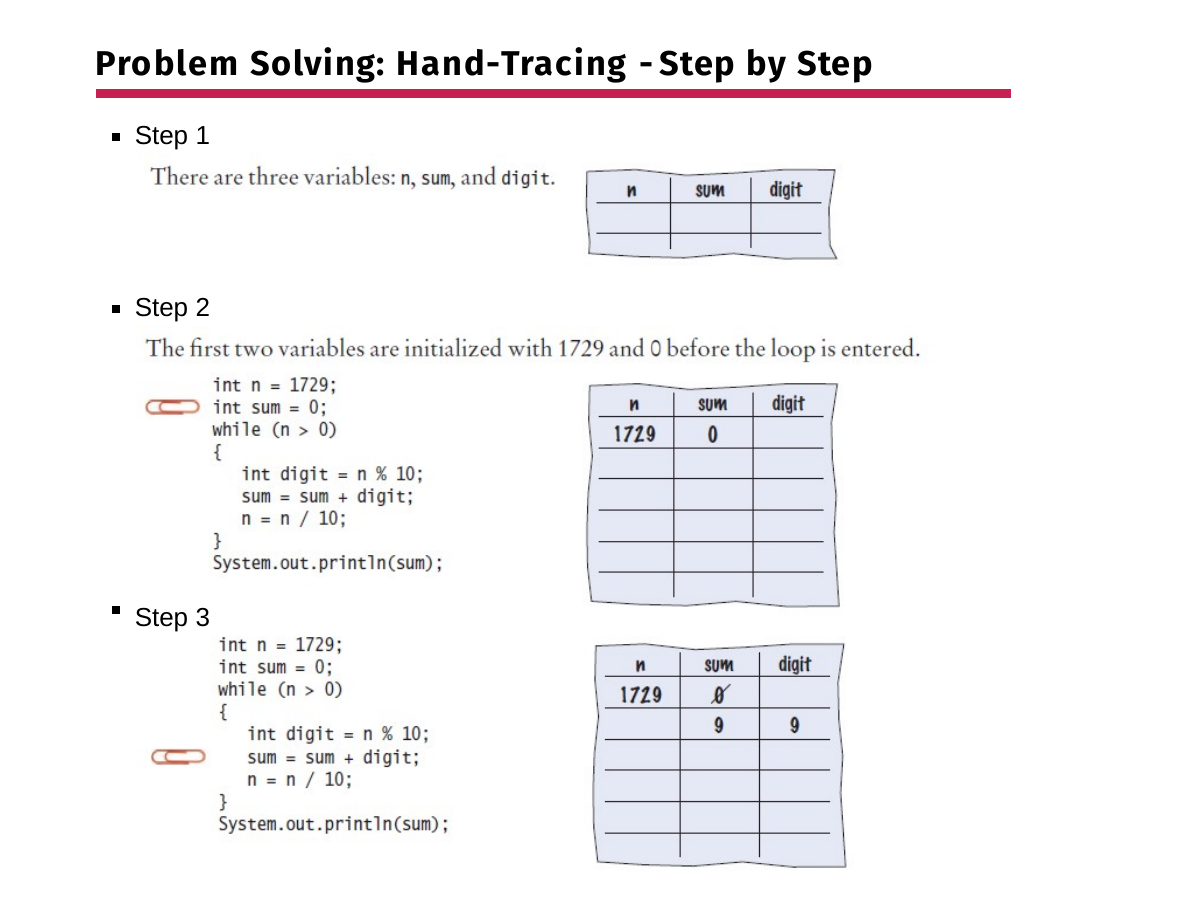

# Problem Solving: Hand-Tracing - Step by Step
Step 1

Step 2

Step 3